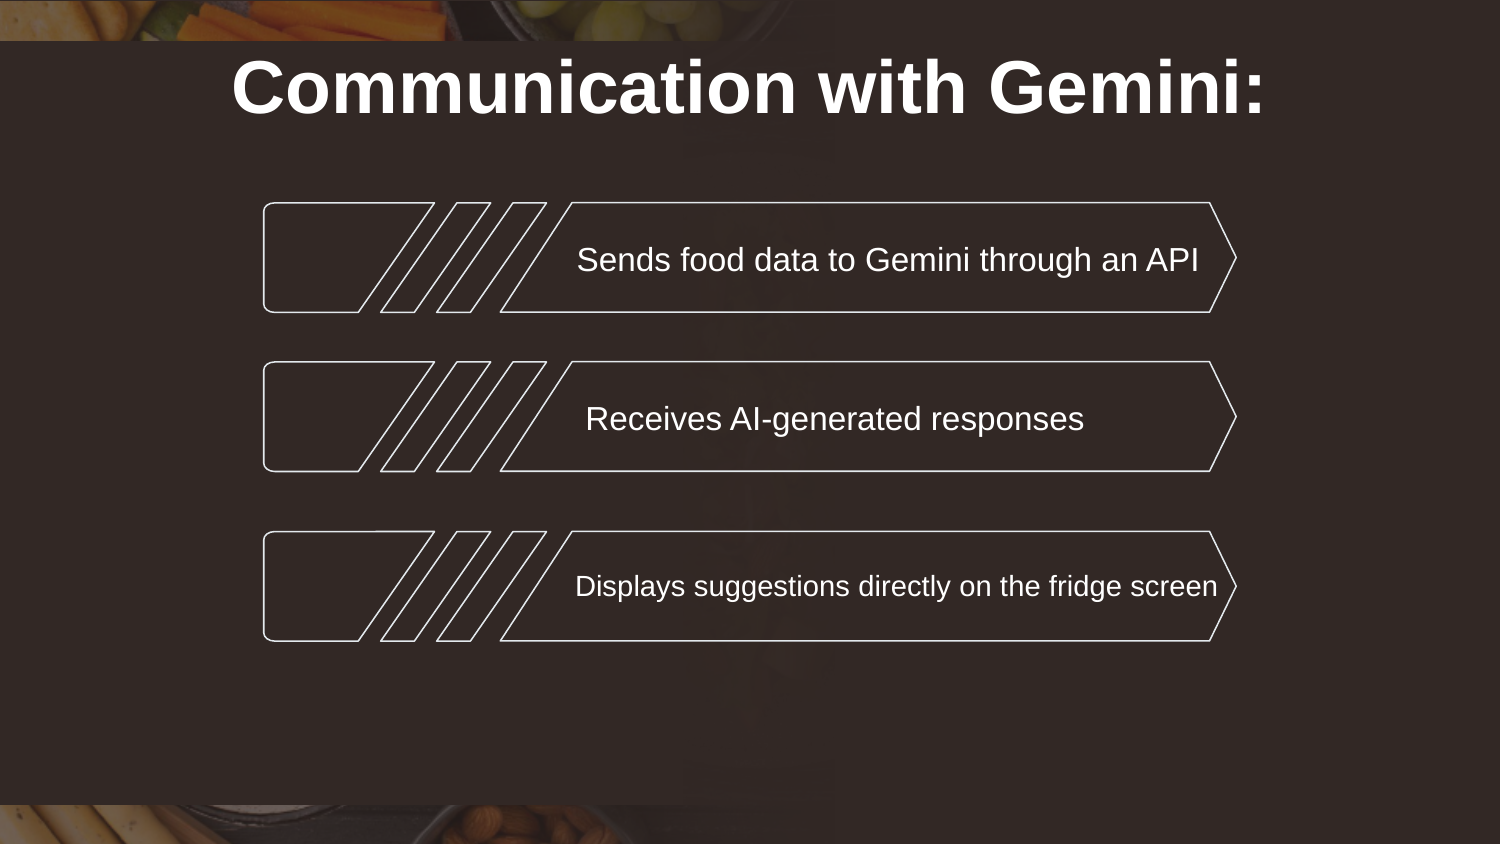

# Communication with Gemini:

Sends food data to Gemini through an API

Receives AI-generated responses

Displays suggestions directly on the fridge screen